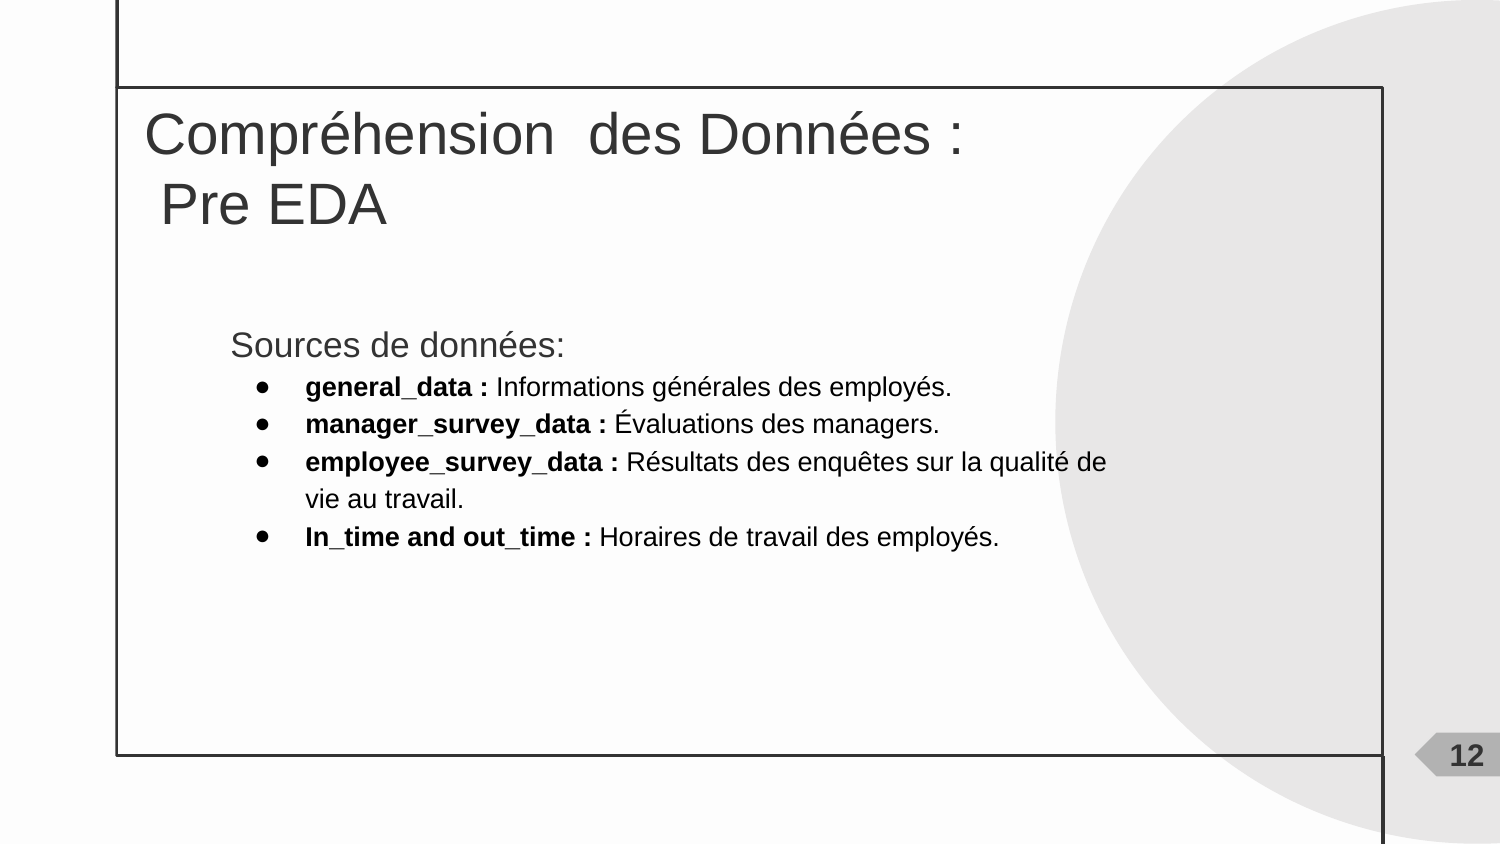

# Compréhension  des Données :
 Pre EDA
Sources de données:
general_data : Informations générales des employés.
manager_survey_data : Évaluations des managers.
employee_survey_data : Résultats des enquêtes sur la qualité de vie au travail.
In_time and out_time : Horaires de travail des employés.

12